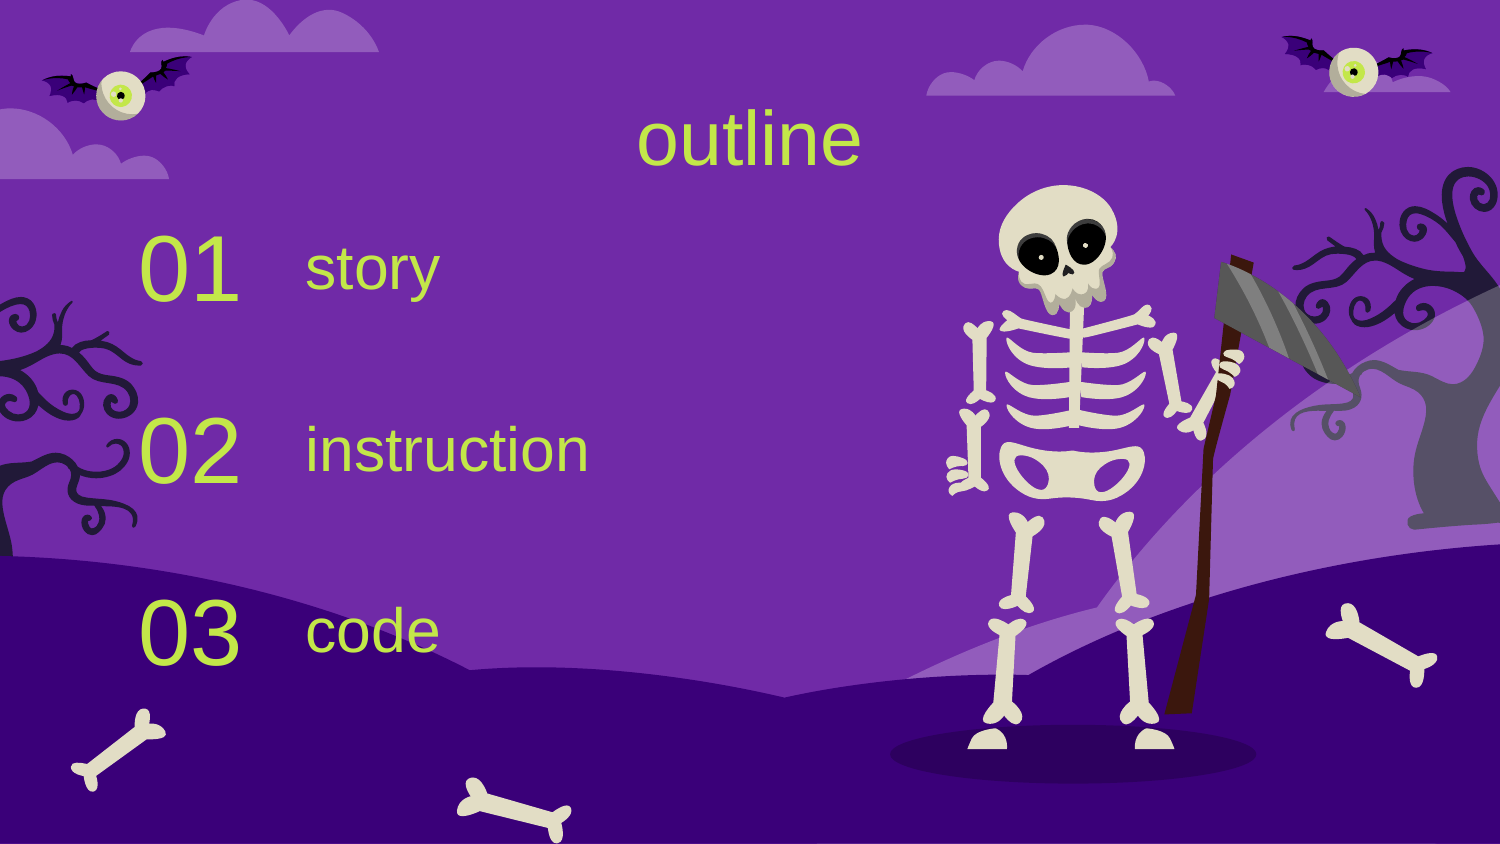

# outline

01
story
02
instruction
03
code